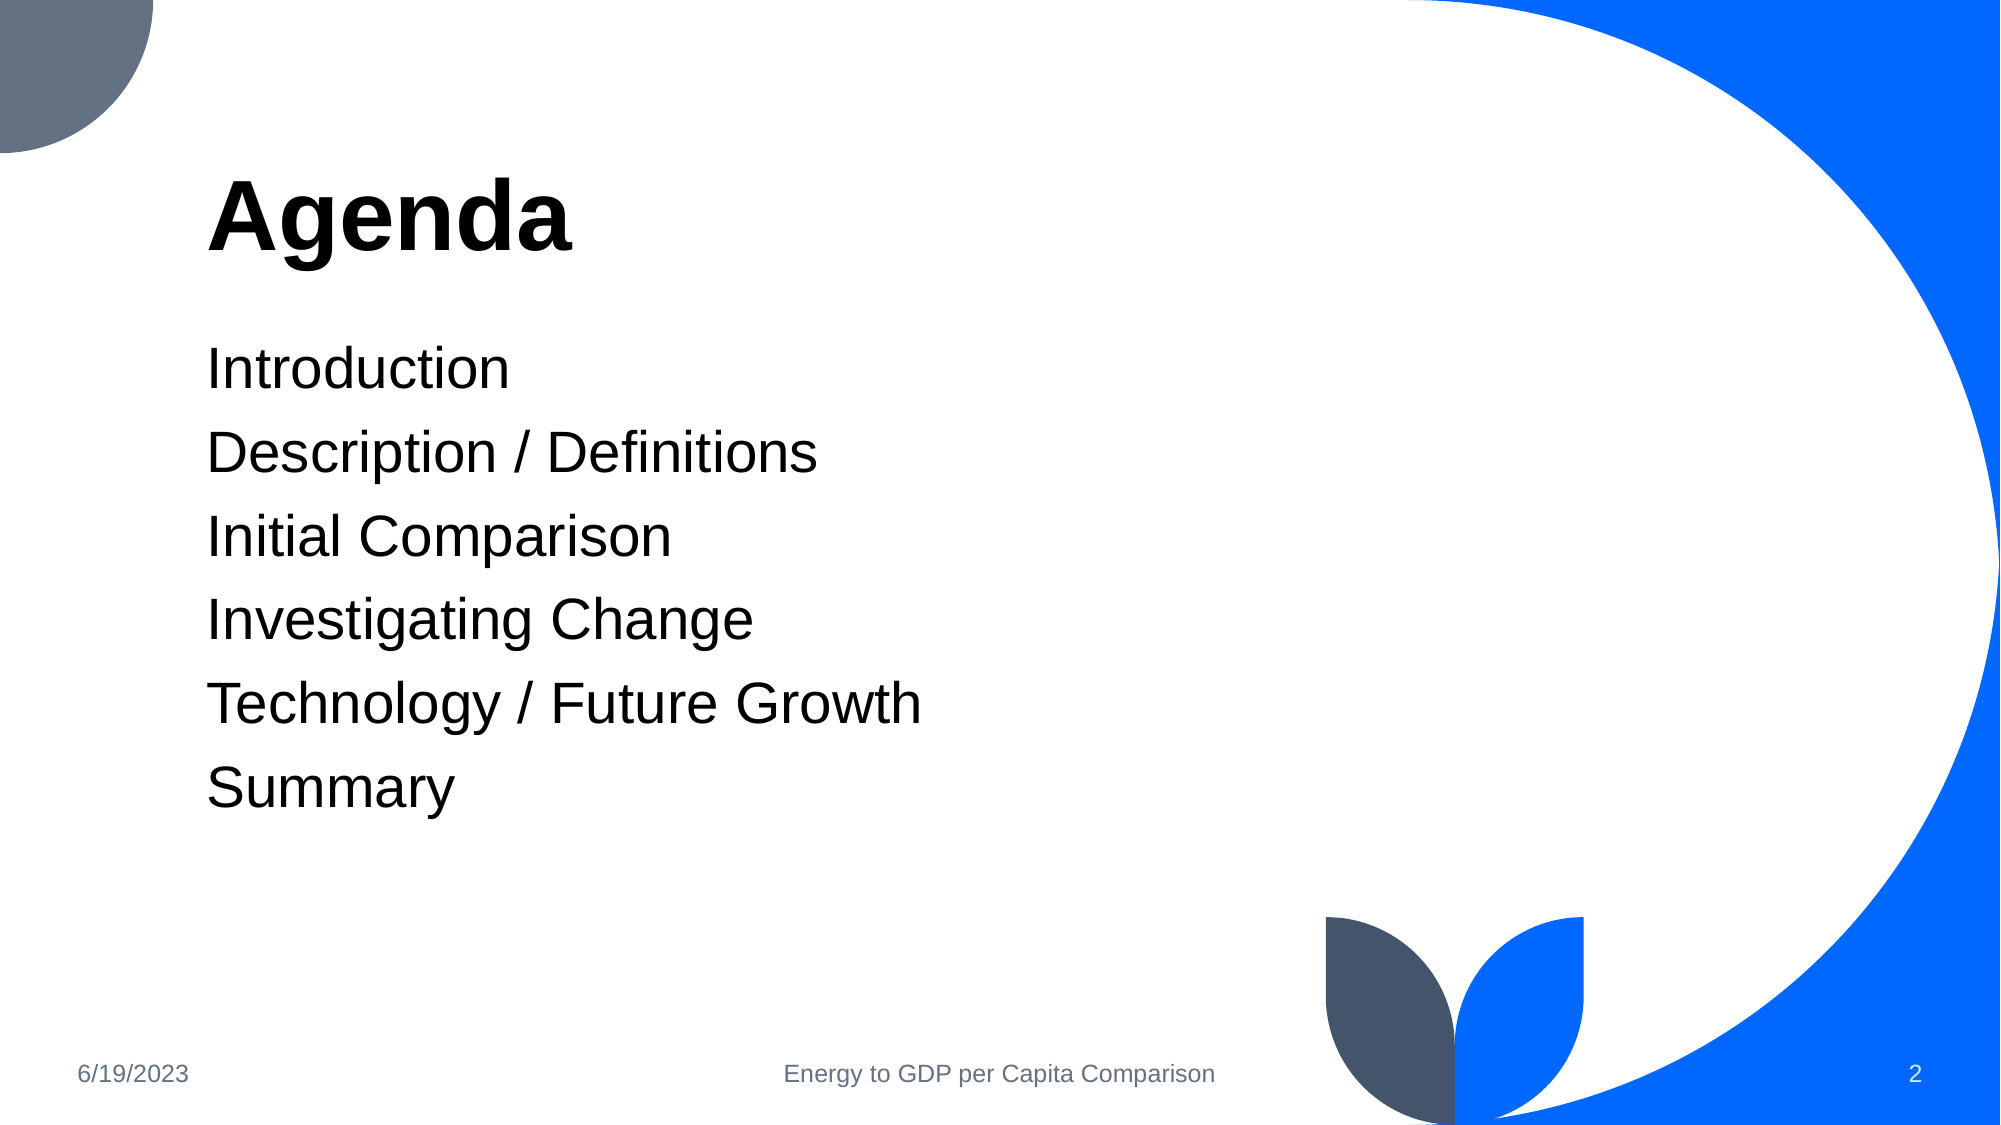

# Agenda
Introduction
Description / Definitions
Initial Comparison
Investigating Change
Technology / Future Growth
Summary

6/19/2023
Energy to GDP per Capita Comparison
2